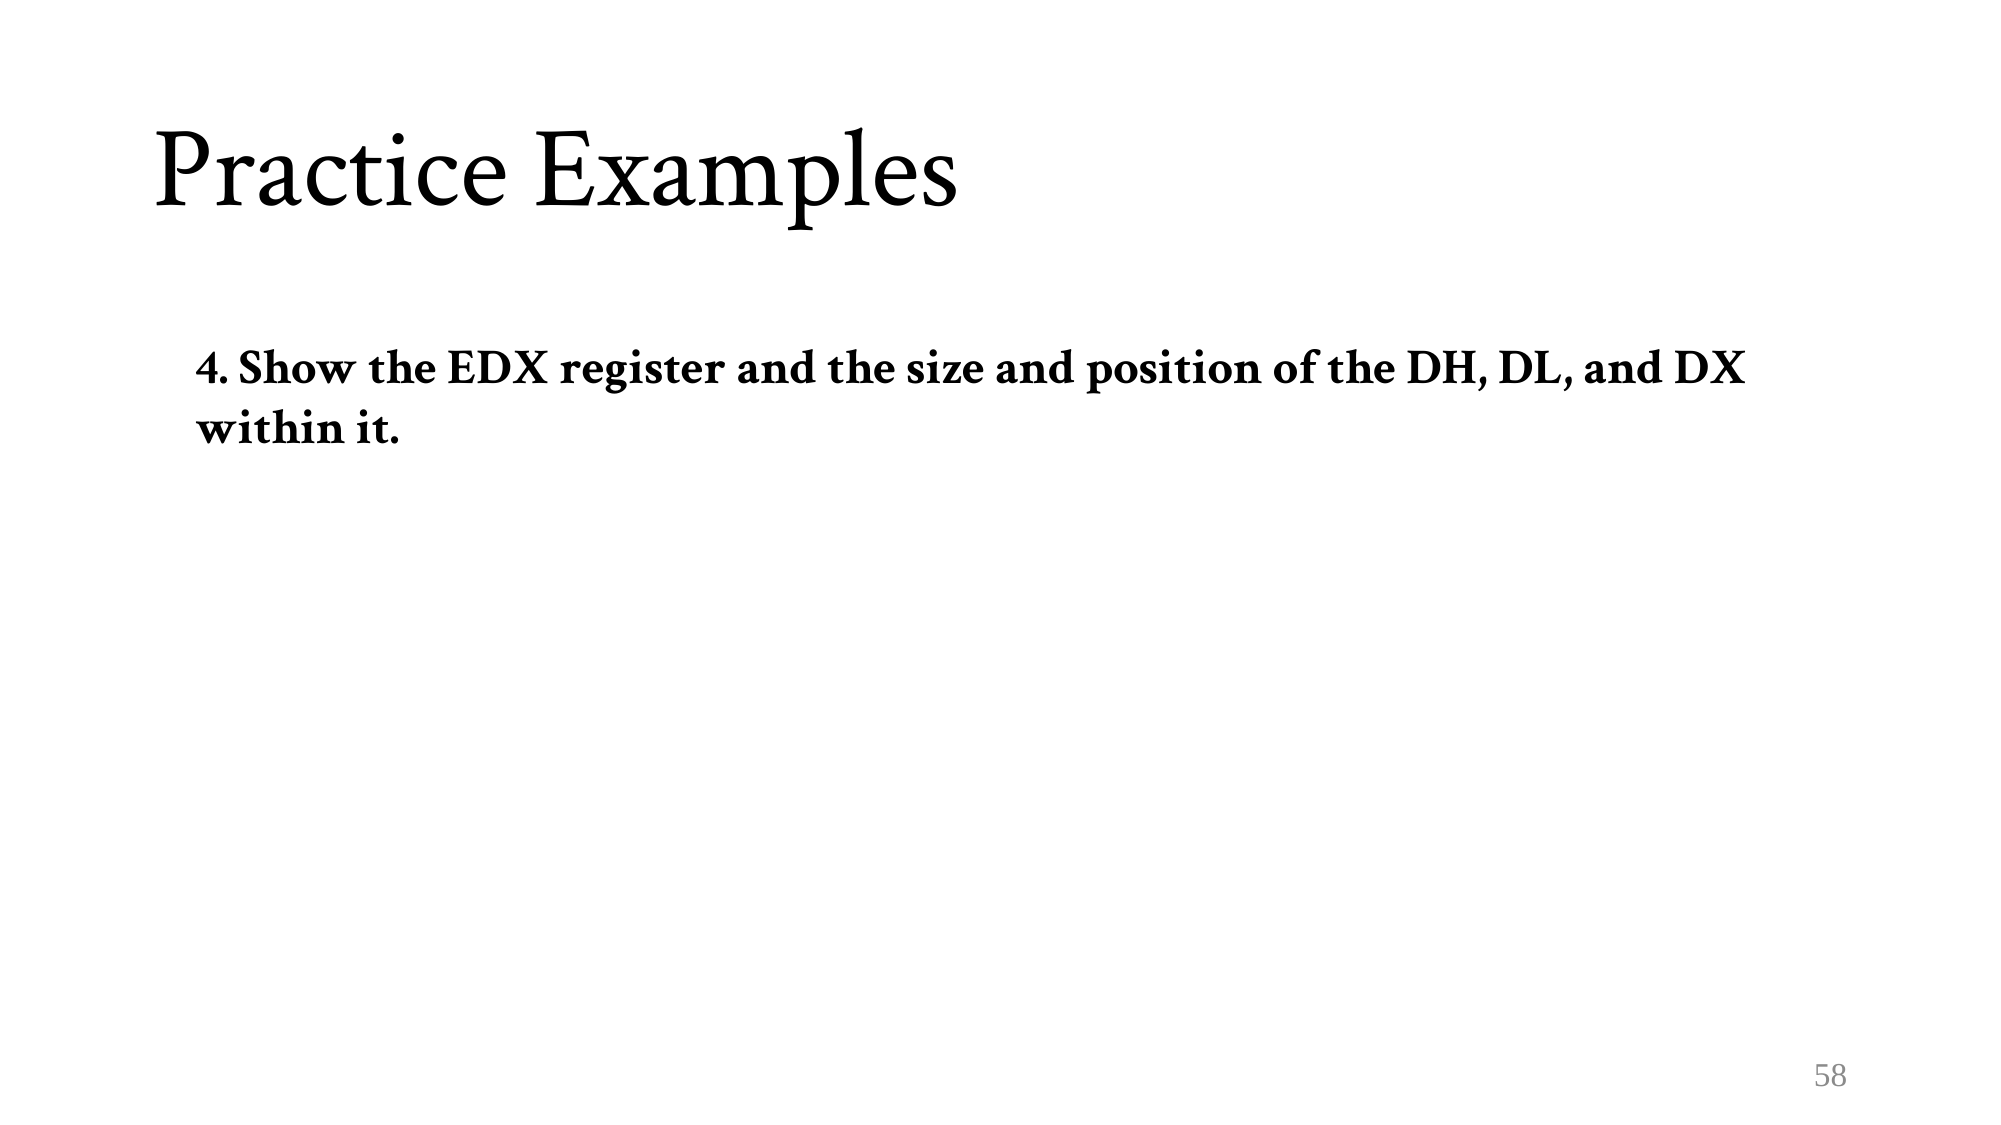

# Practice Examples
4. Show the EDX register and the size and position of the DH, DL, and DX within it.

58